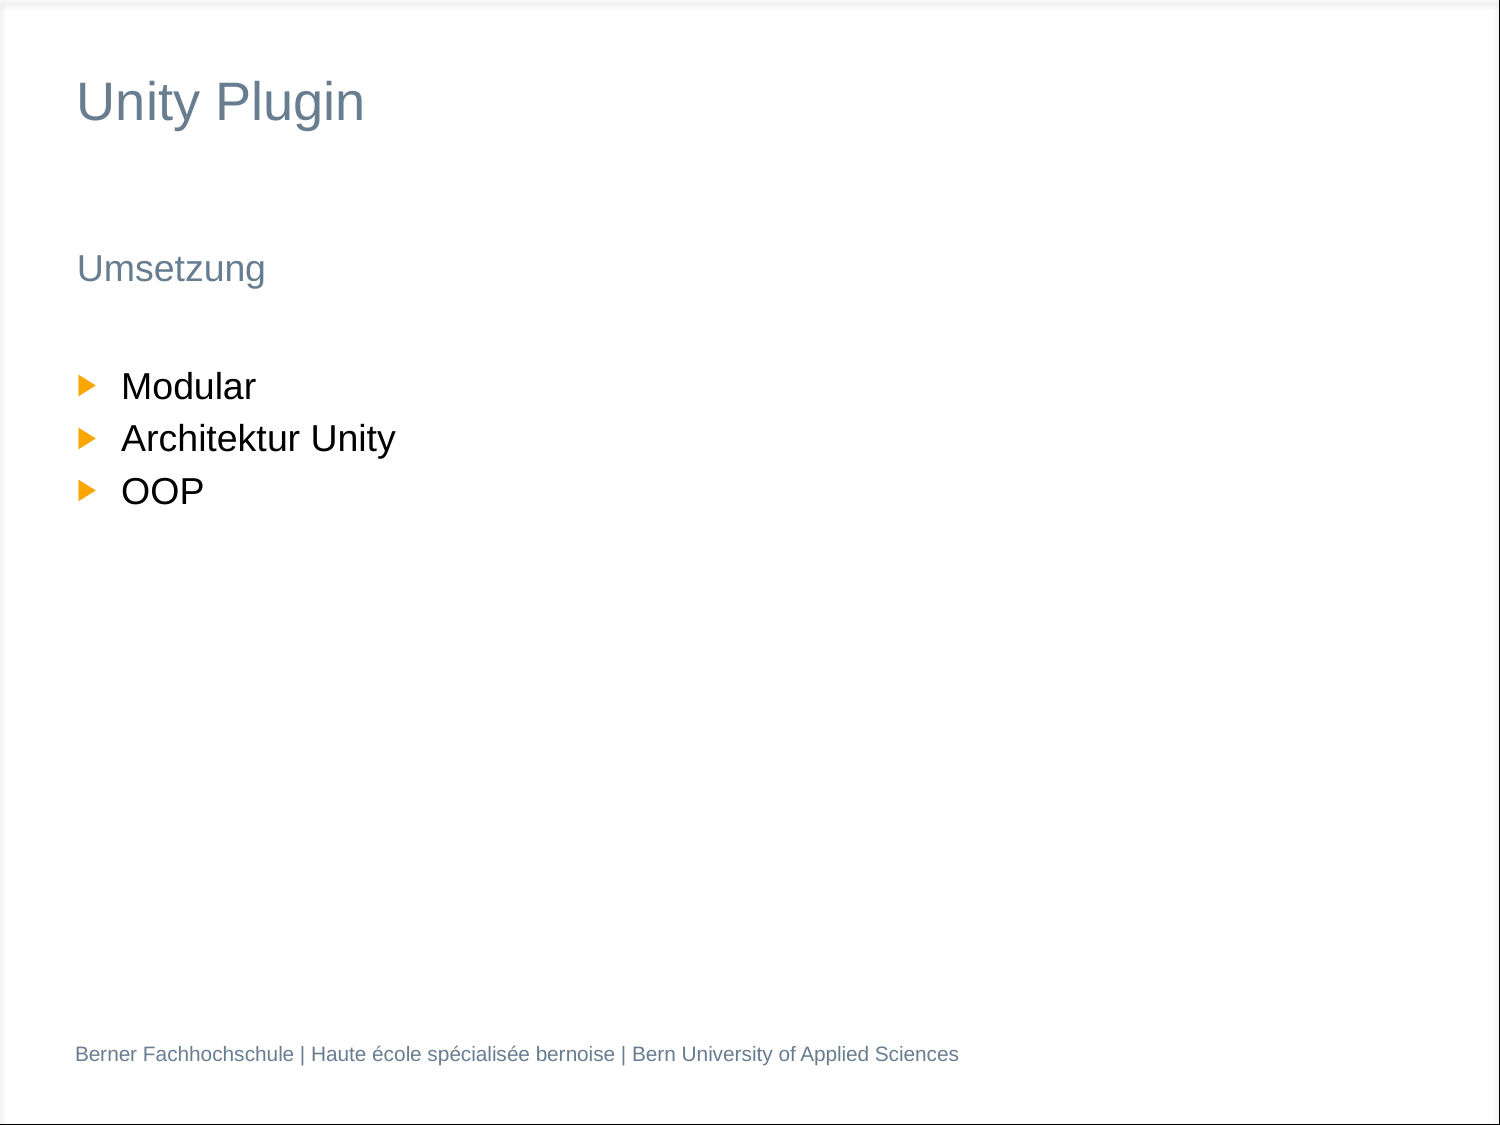

# Unity Plugin
Umsetzung
Modular
Architektur Unity
OOP